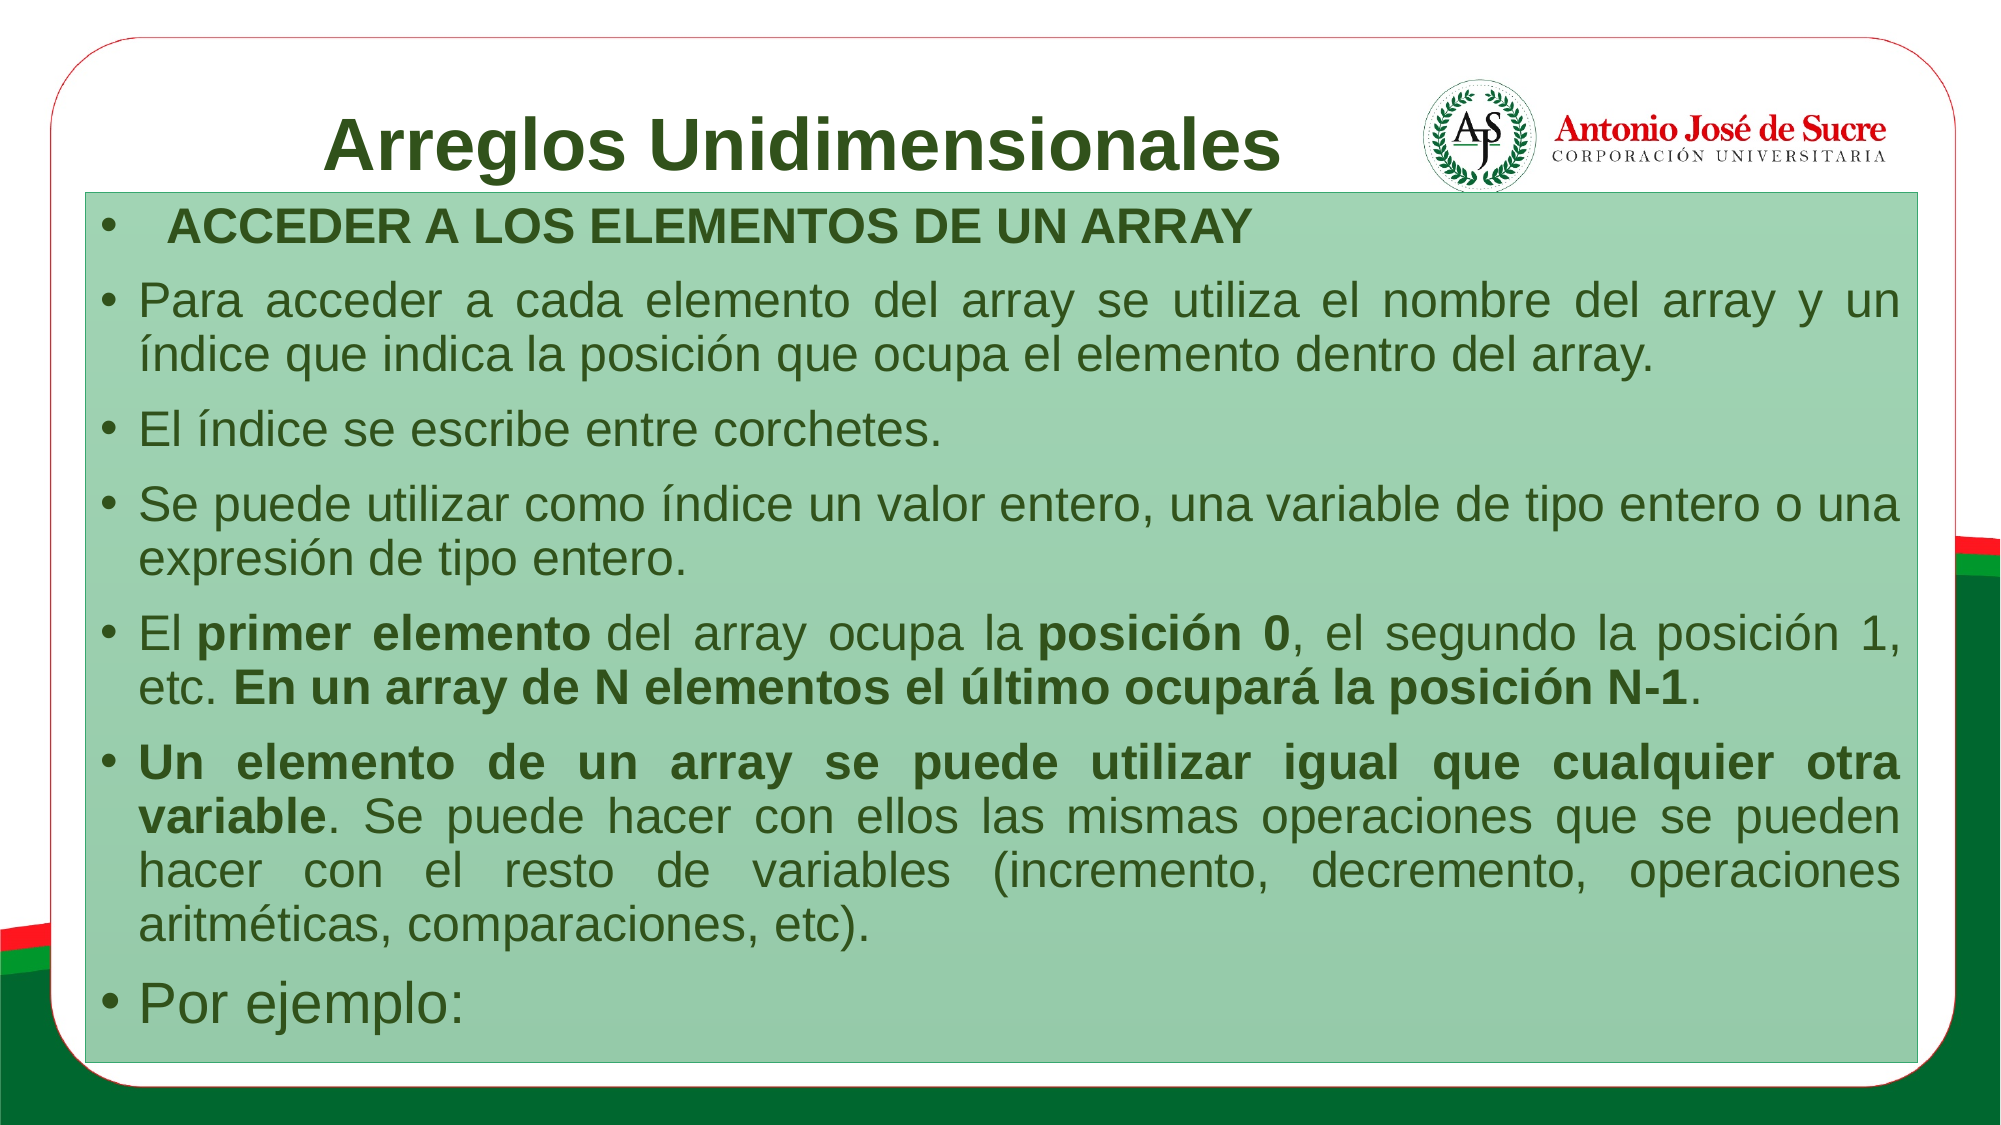

Arreglos Unidimensionales

  ACCEDER A LOS ELEMENTOS DE UN ARRAY
Para acceder a cada elemento del array se utiliza el nombre del array y un índice que indica la posición que ocupa el elemento dentro del array.
El índice se escribe entre corchetes.
Se puede utilizar como índice un valor entero, una variable de tipo entero o una expresión de tipo entero.
El primer elemento del array ocupa la posición 0, el segundo la posición 1, etc. En un array de N elementos el último ocupará la posición N-1.
Un elemento de un array se puede utilizar igual que cualquier otra variable. Se puede hacer con ellos las mismas operaciones que se pueden hacer con el resto de variables (incremento, decremento, operaciones aritméticas, comparaciones, etc).
Por ejemplo: